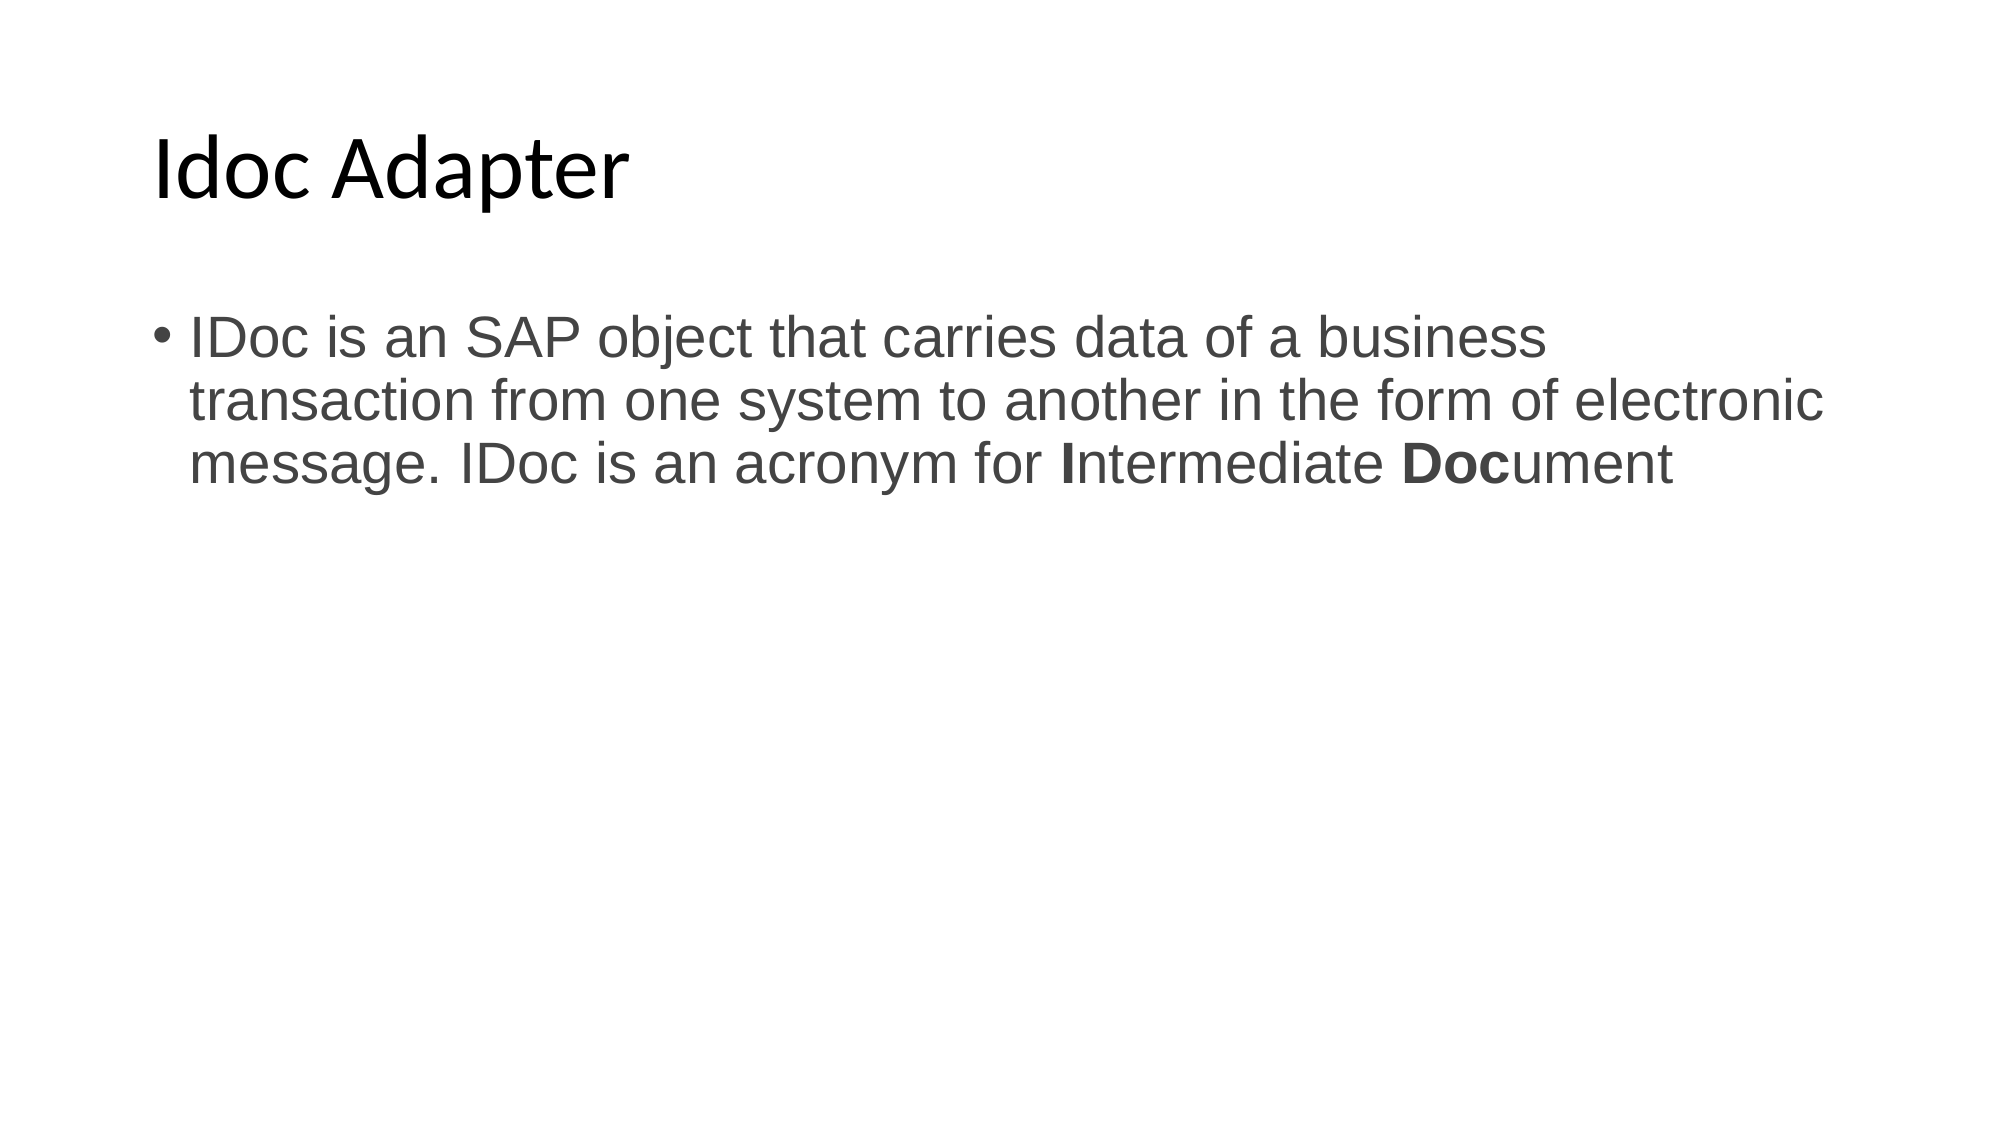

# Idoc Adapter
IDoc is an SAP object that carries data of a business transaction from one system to another in the form of electronic message. IDoc is an acronym for Intermediate Document